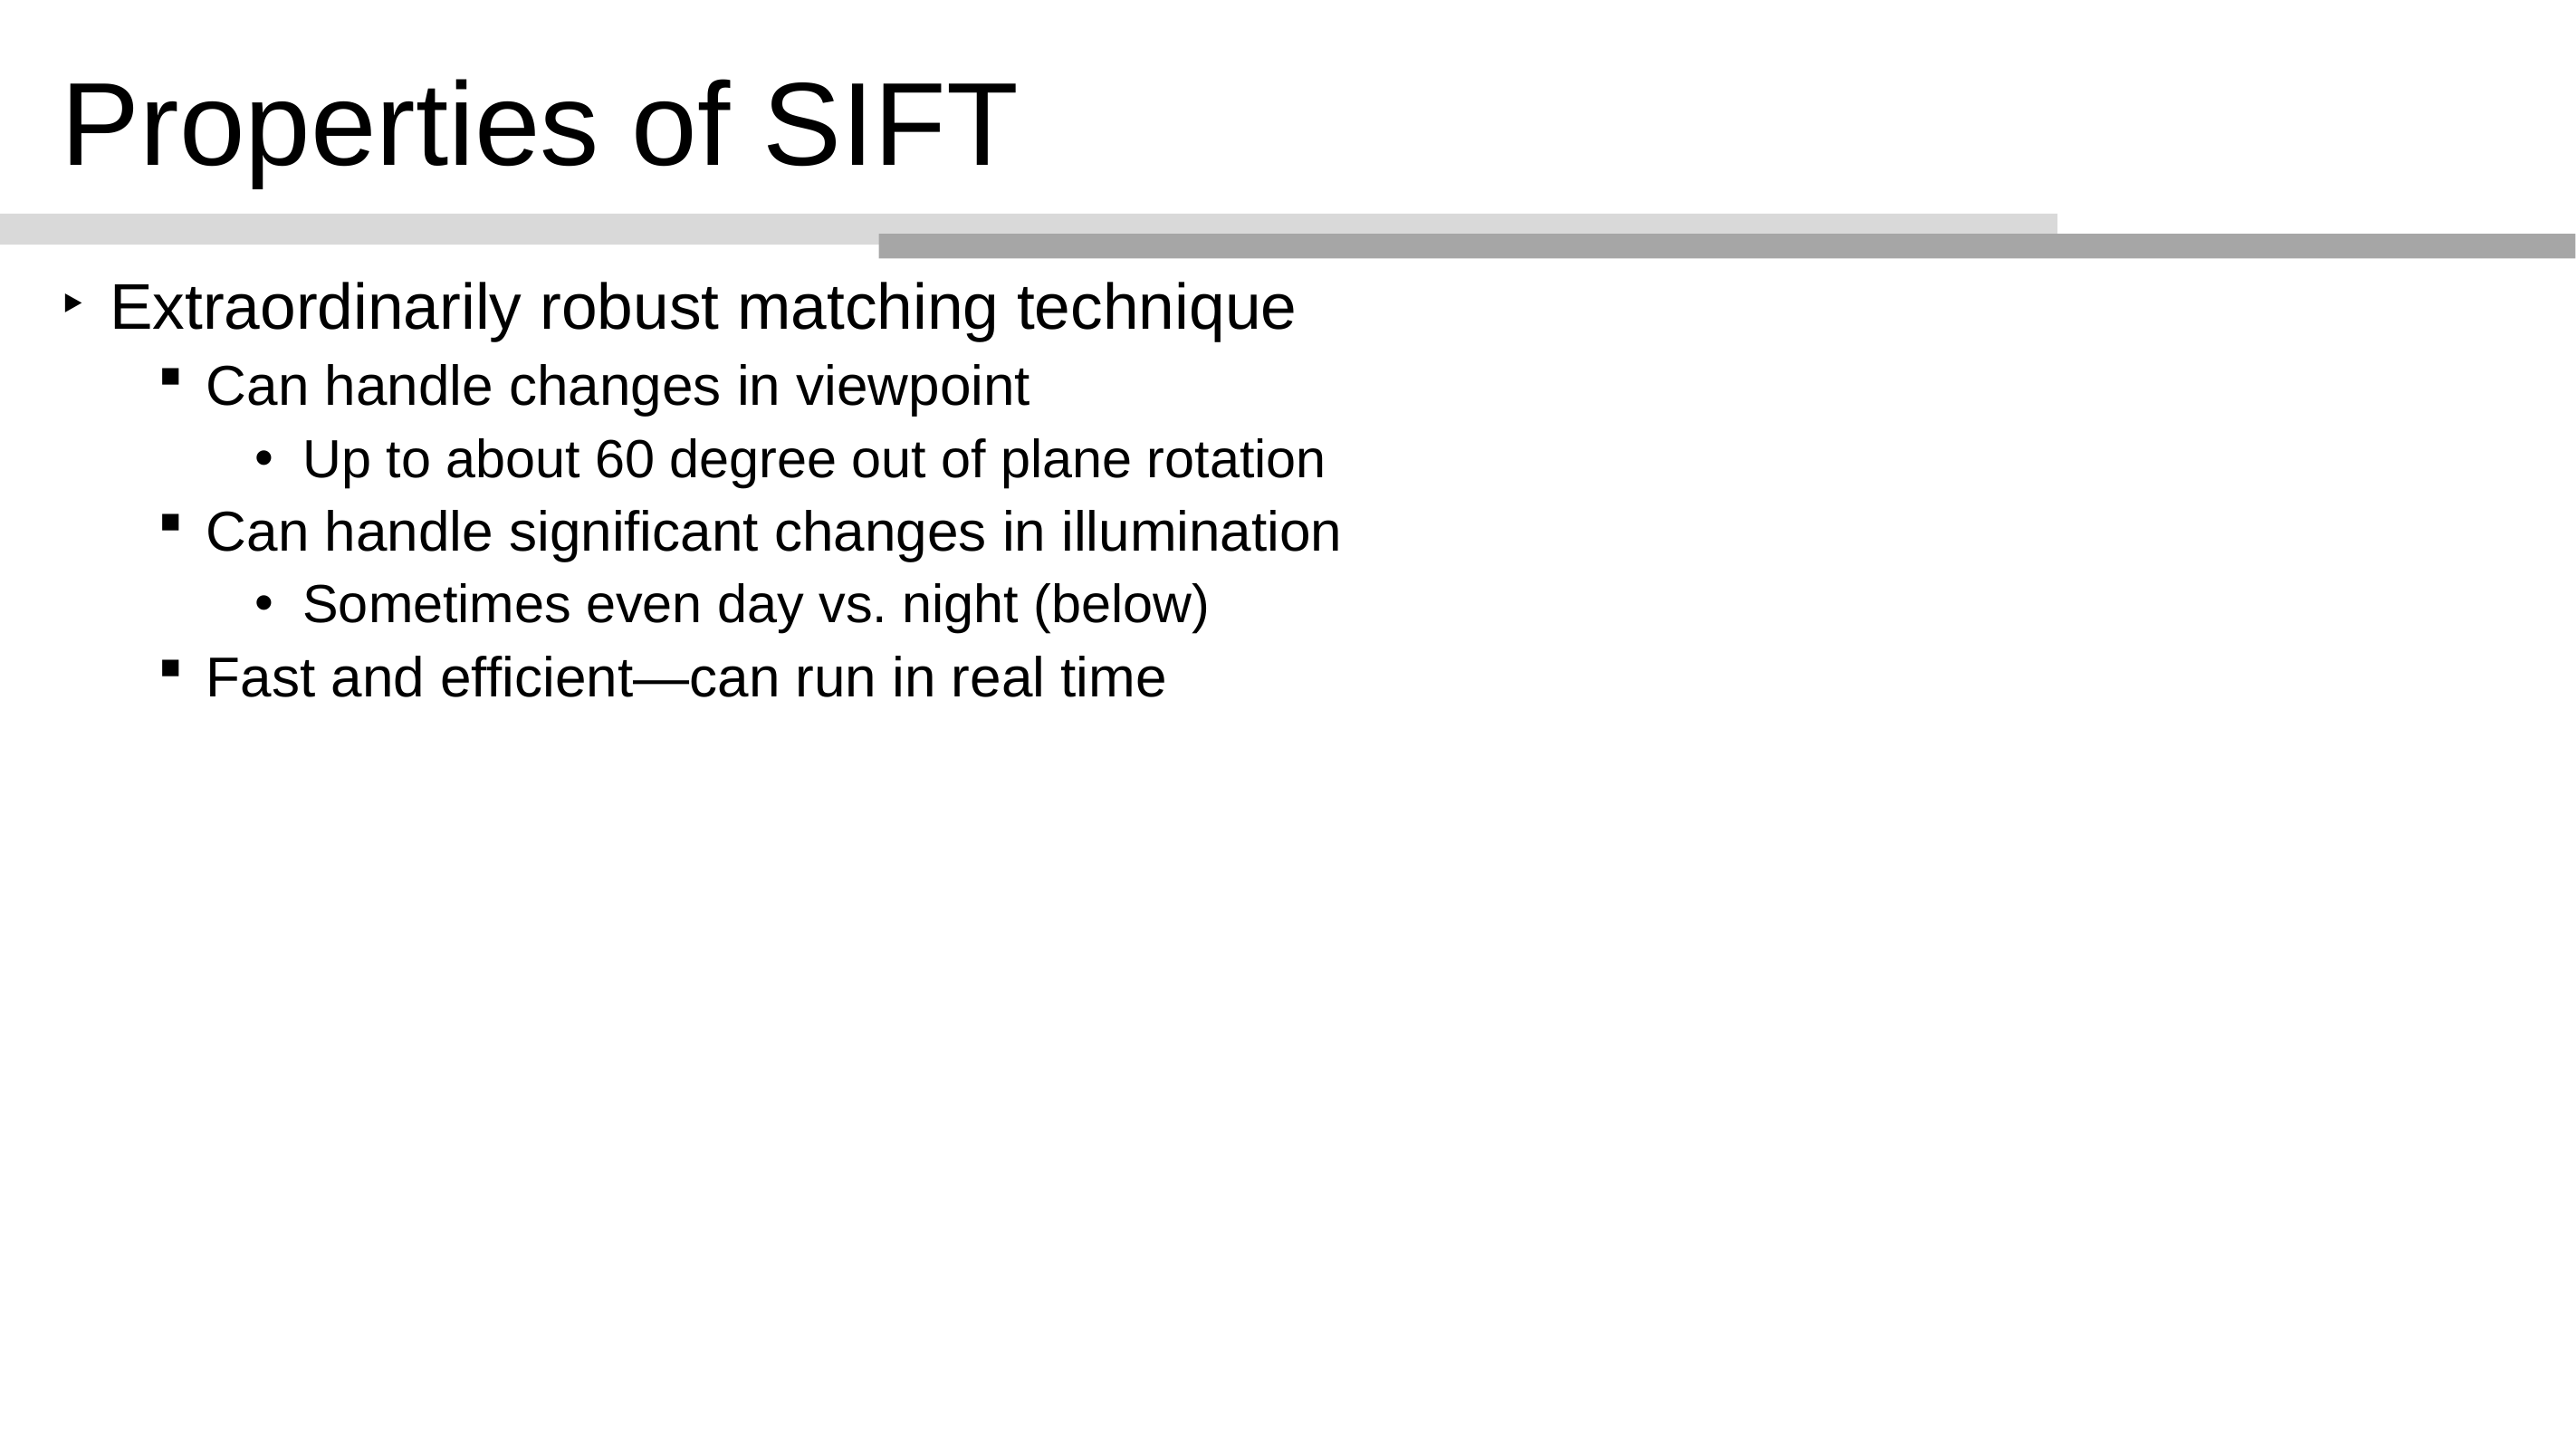

# Properties of SIFT
Extraordinarily robust matching technique
Can handle changes in viewpoint
Up to about 60 degree out of plane rotation
Can handle significant changes in illumination
Sometimes even day vs. night (below)
Fast and efficient—can run in real time